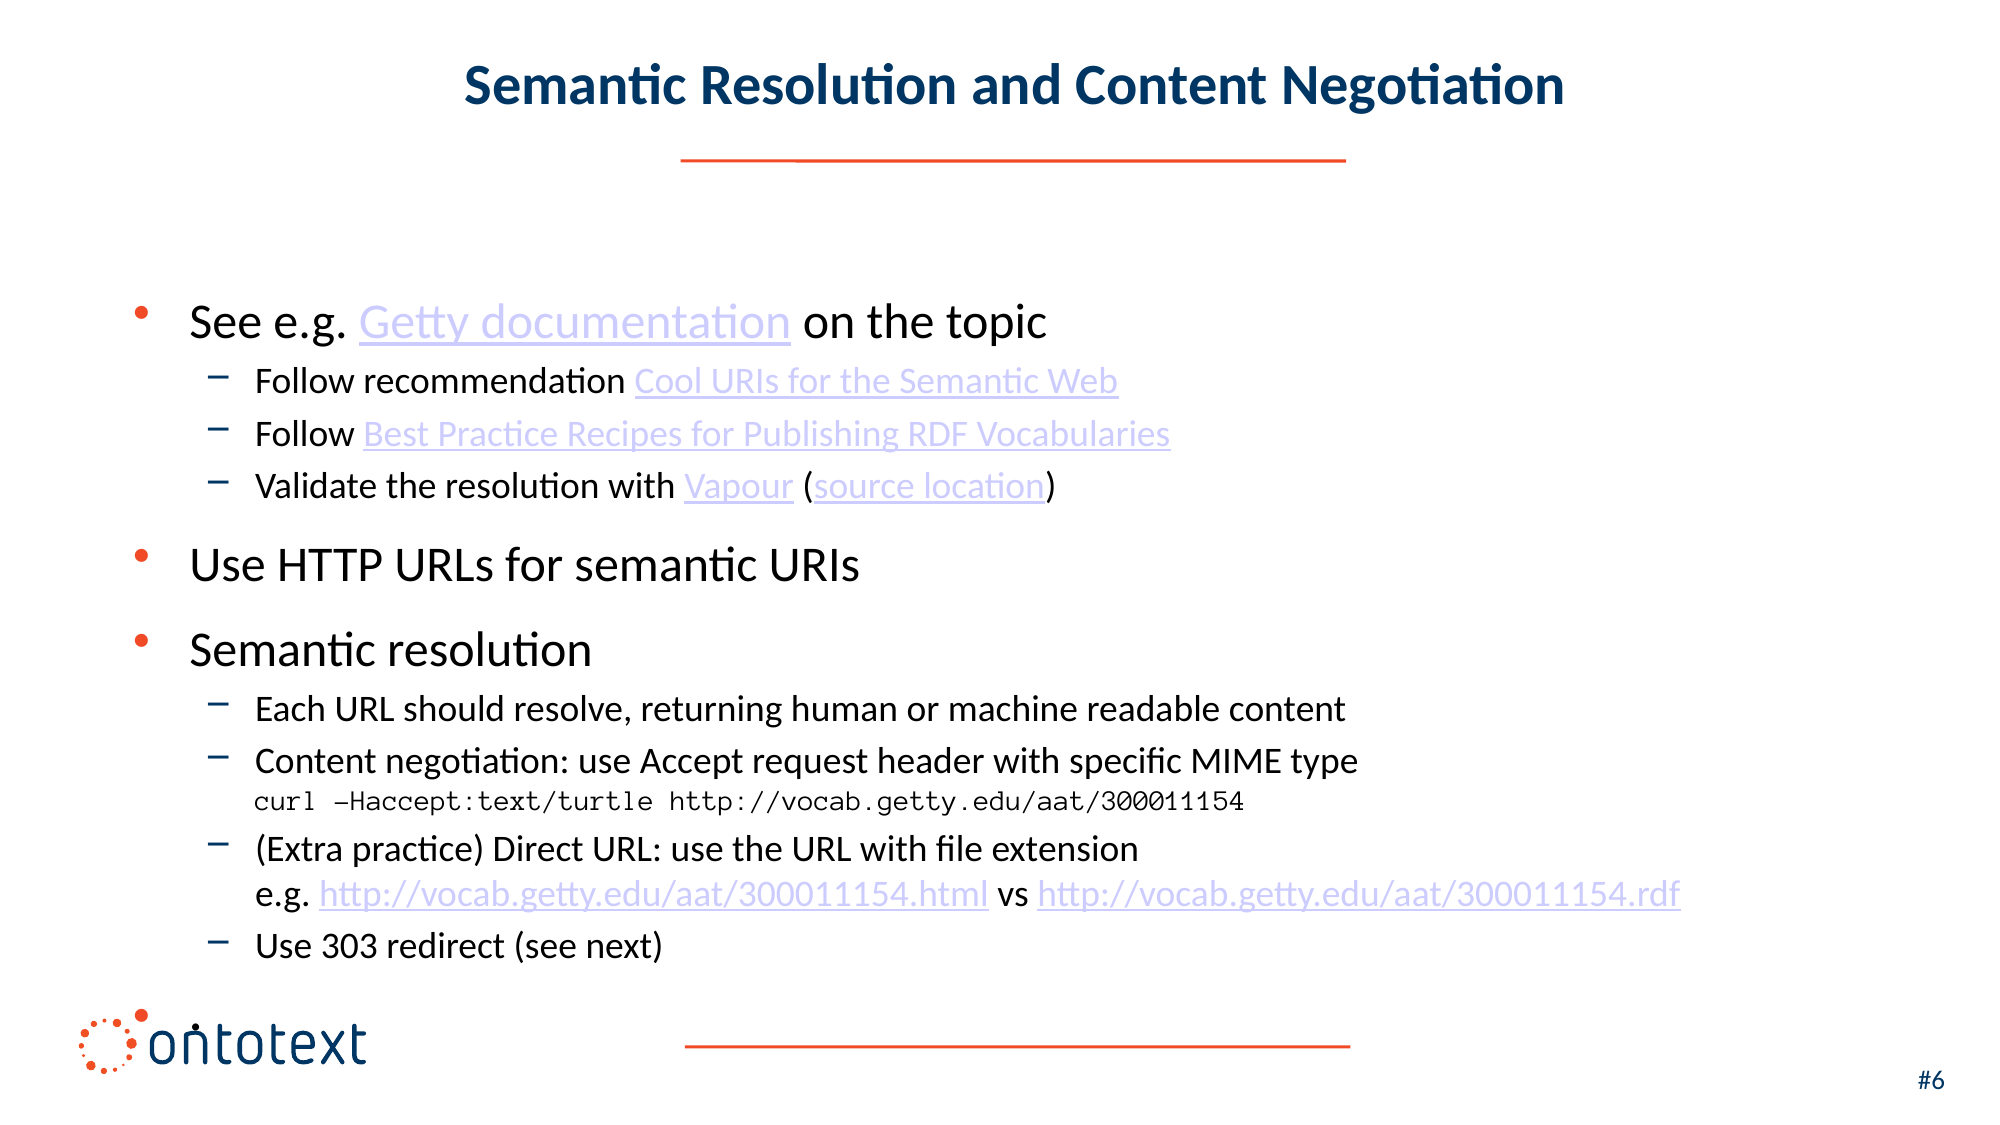

# Semantic Resolution and Content Negotiation

See e.g. Getty documentation on the topic
Follow recommendation Cool URIs for the Semantic Web
Follow Best Practice Recipes for Publishing RDF Vocabularies
Validate the resolution with Vapour (source location)
Use HTTP URLs for semantic URIs
Semantic resolution
Each URL should resolve, returning human or machine readable content
Content negotiation: use Accept request header with specific MIME type
curl -Haccept:text/turtle http://vocab.getty.edu/aat/300011154
(Extra practice) Direct URL: use the URL with file extension
e.g. http://vocab.getty.edu/aat/300011154.html vs http://vocab.getty.edu/aat/300011154.rdf
Use 303 redirect (see next)
·

#6